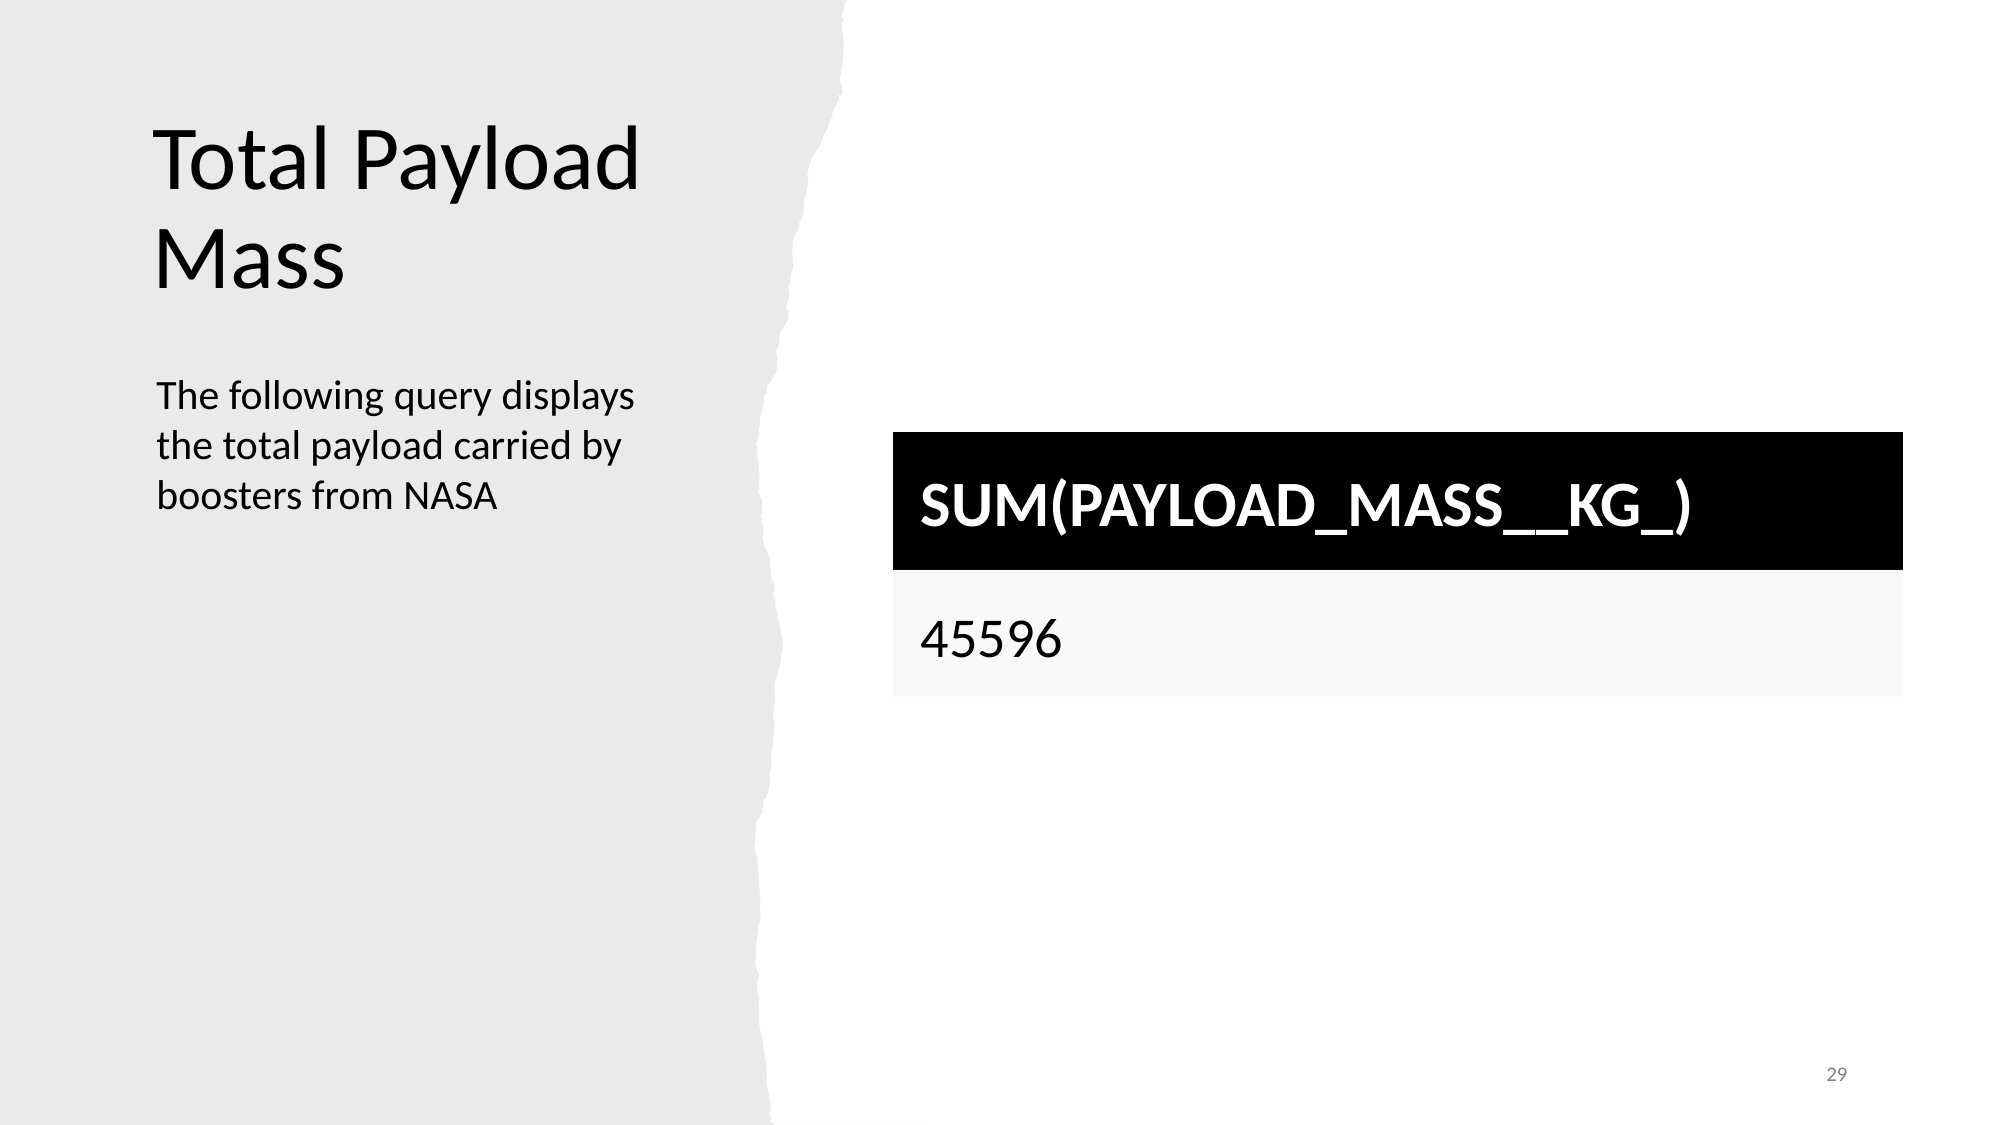

Total Payload Mass
The following query displays the total payload carried by boosters from NASA
| SUM(PAYLOAD\_MASS\_\_KG\_) |
| --- |
| 45596 |
29